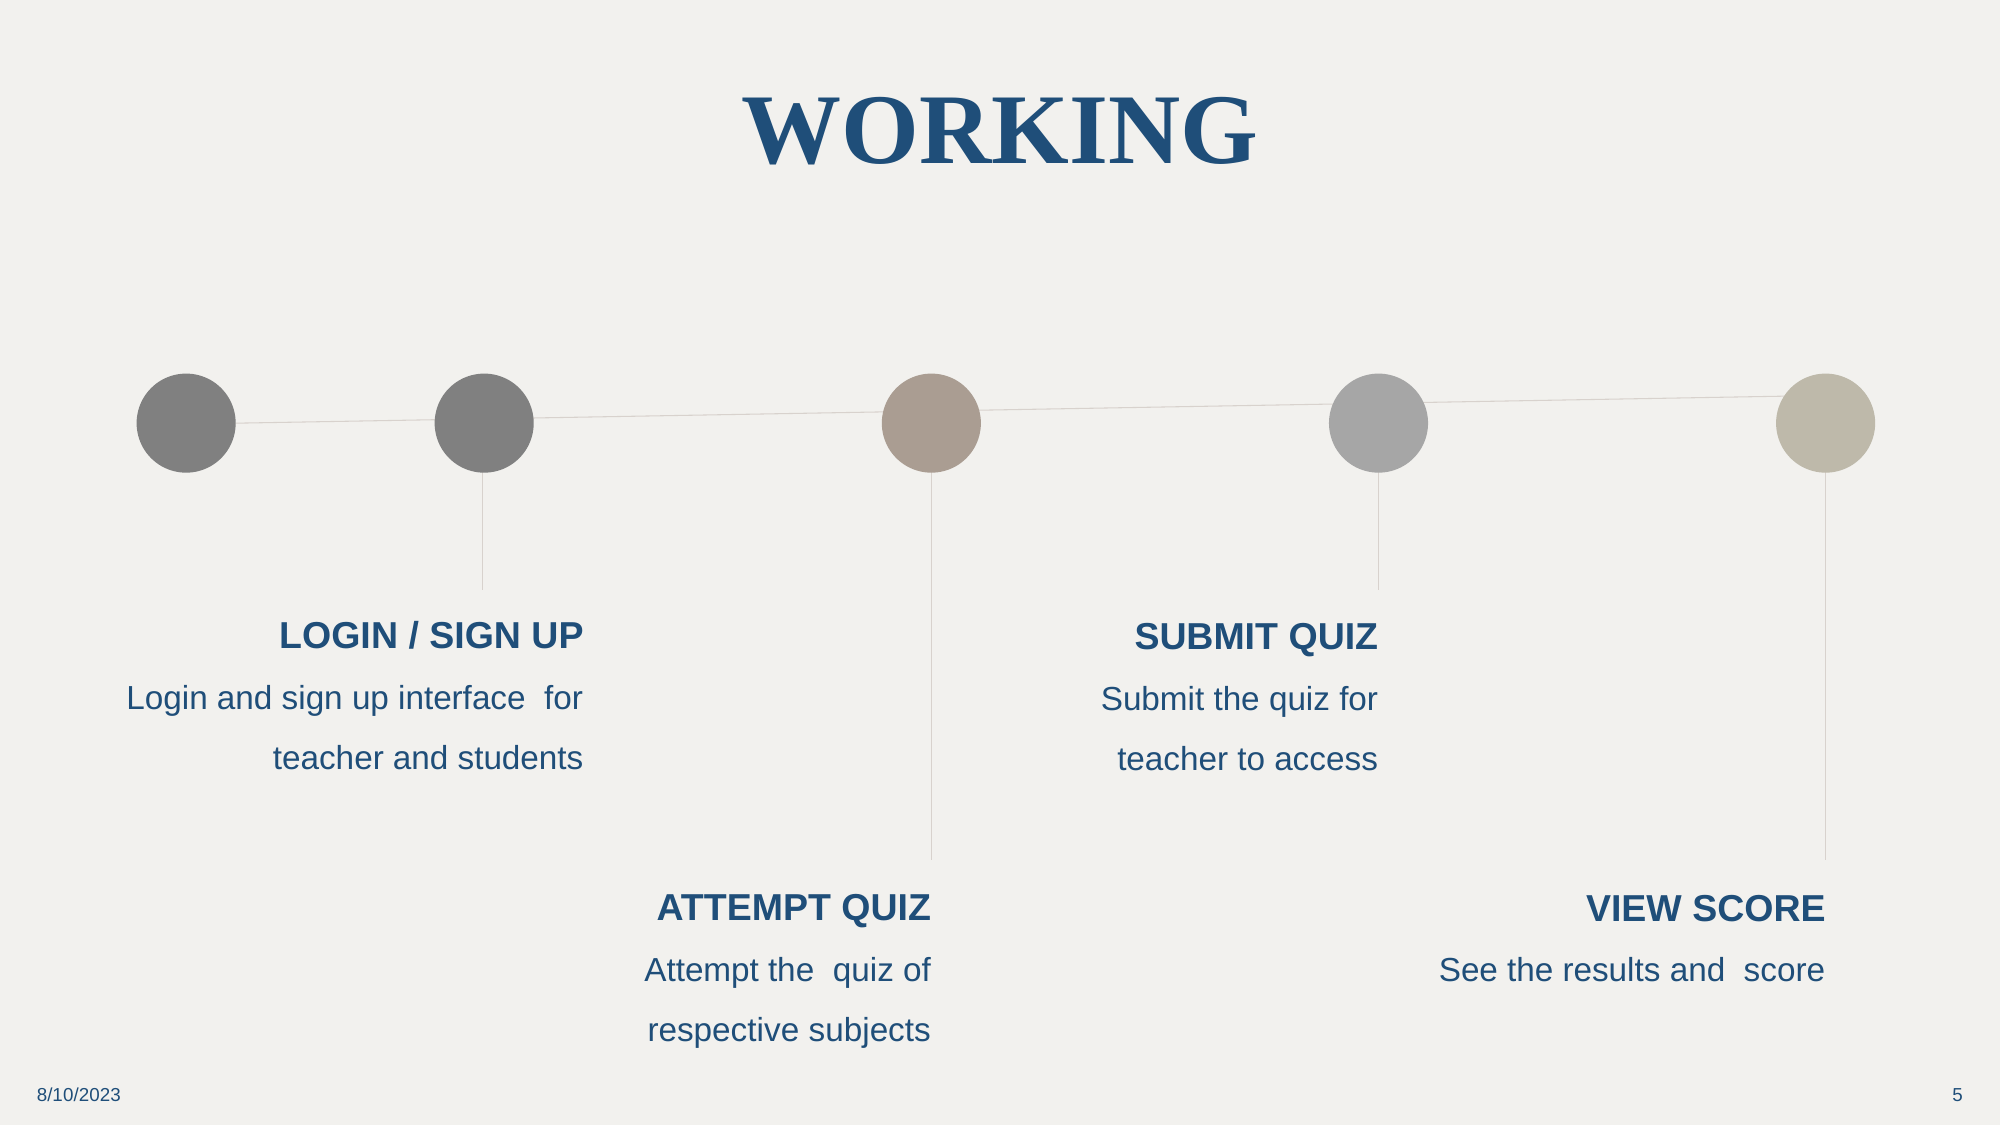

# WORKING

LOGIN / SIGN UP
Login and sign up interface  for teacher and students
SUBMIT QUIZ
Submit the quiz for teacher to access
ATTEMPT QUIZ
Attempt the  quiz of respective subjects
VIEW SCORE
See the results and  score
8/10/2023
5